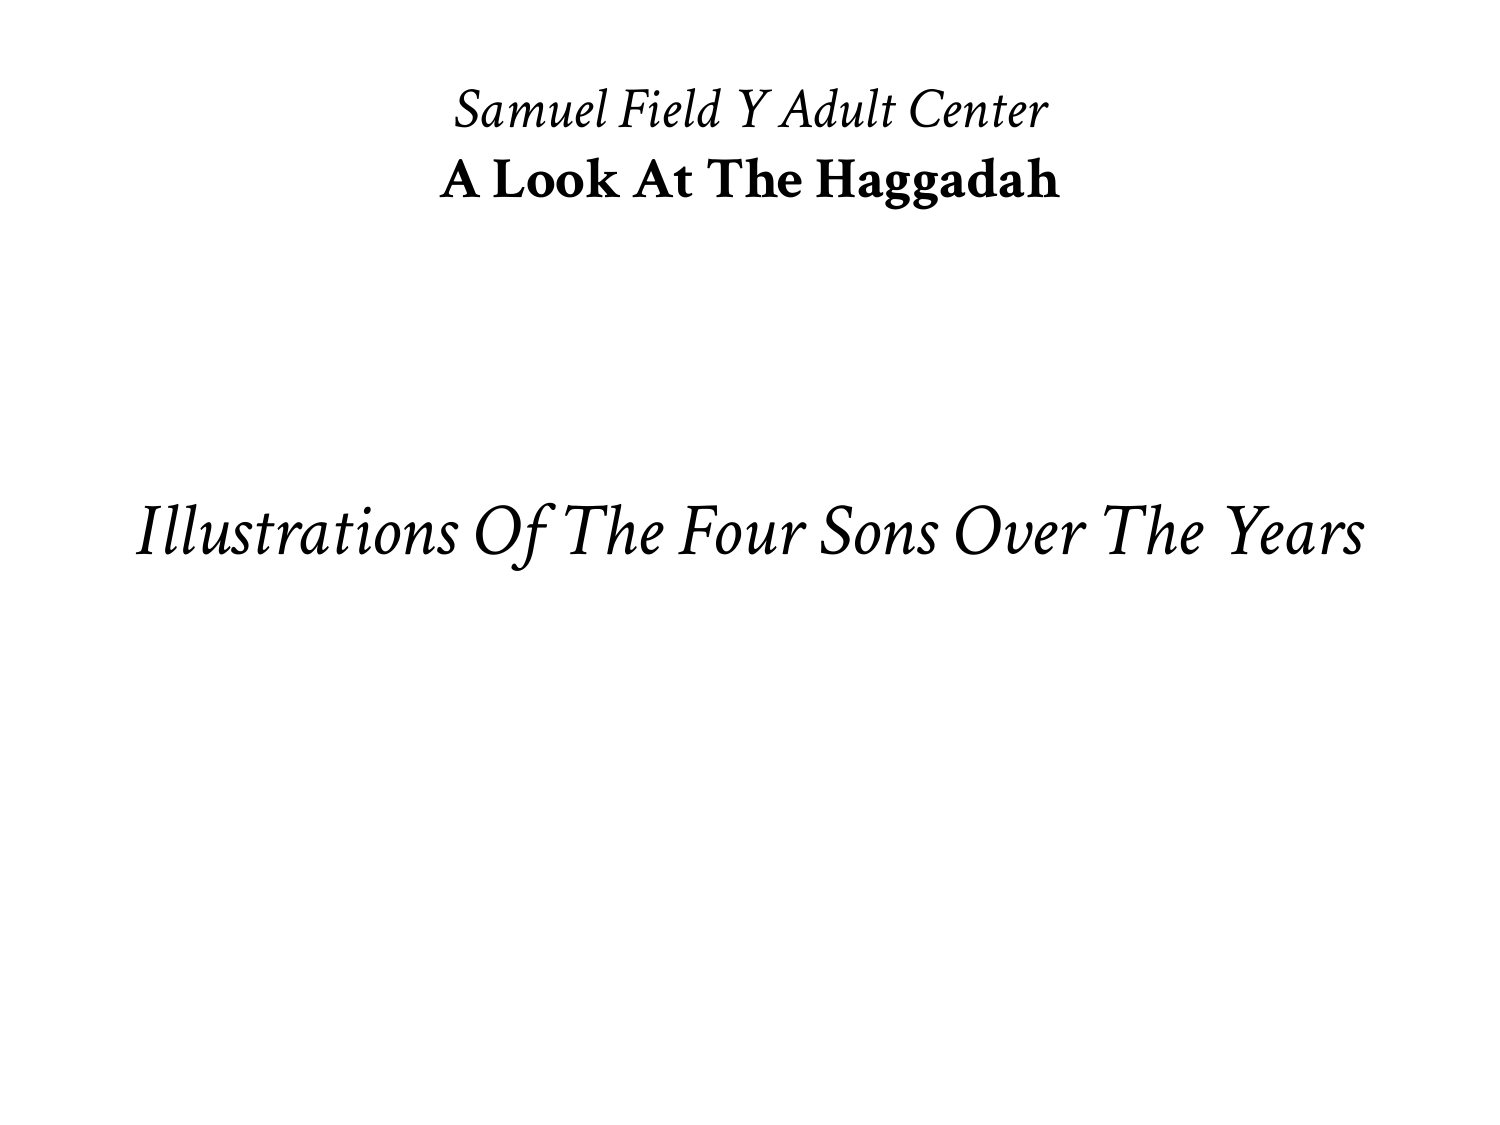

# Samuel Field Y Adult Center A Look At The Haggadah

Illustrations Of The Four Sons Over The Years